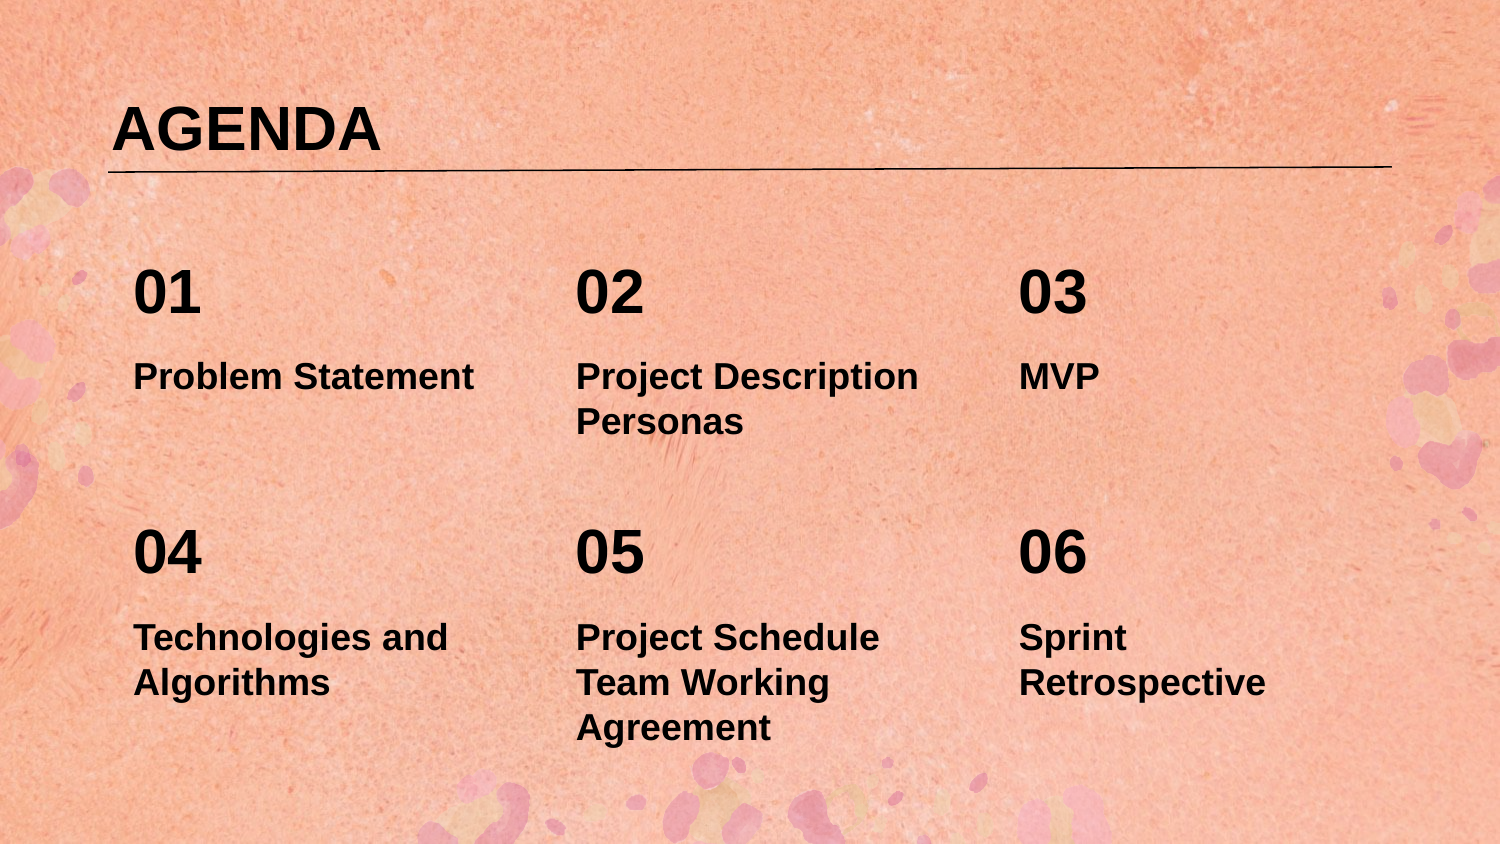

# AGENDA

01
02
03
Problem Statement

Project Description Personas

MVP

04
05
06
Technologies and Algorithms

Project Schedule Team Working Agreement

Sprint Retrospective